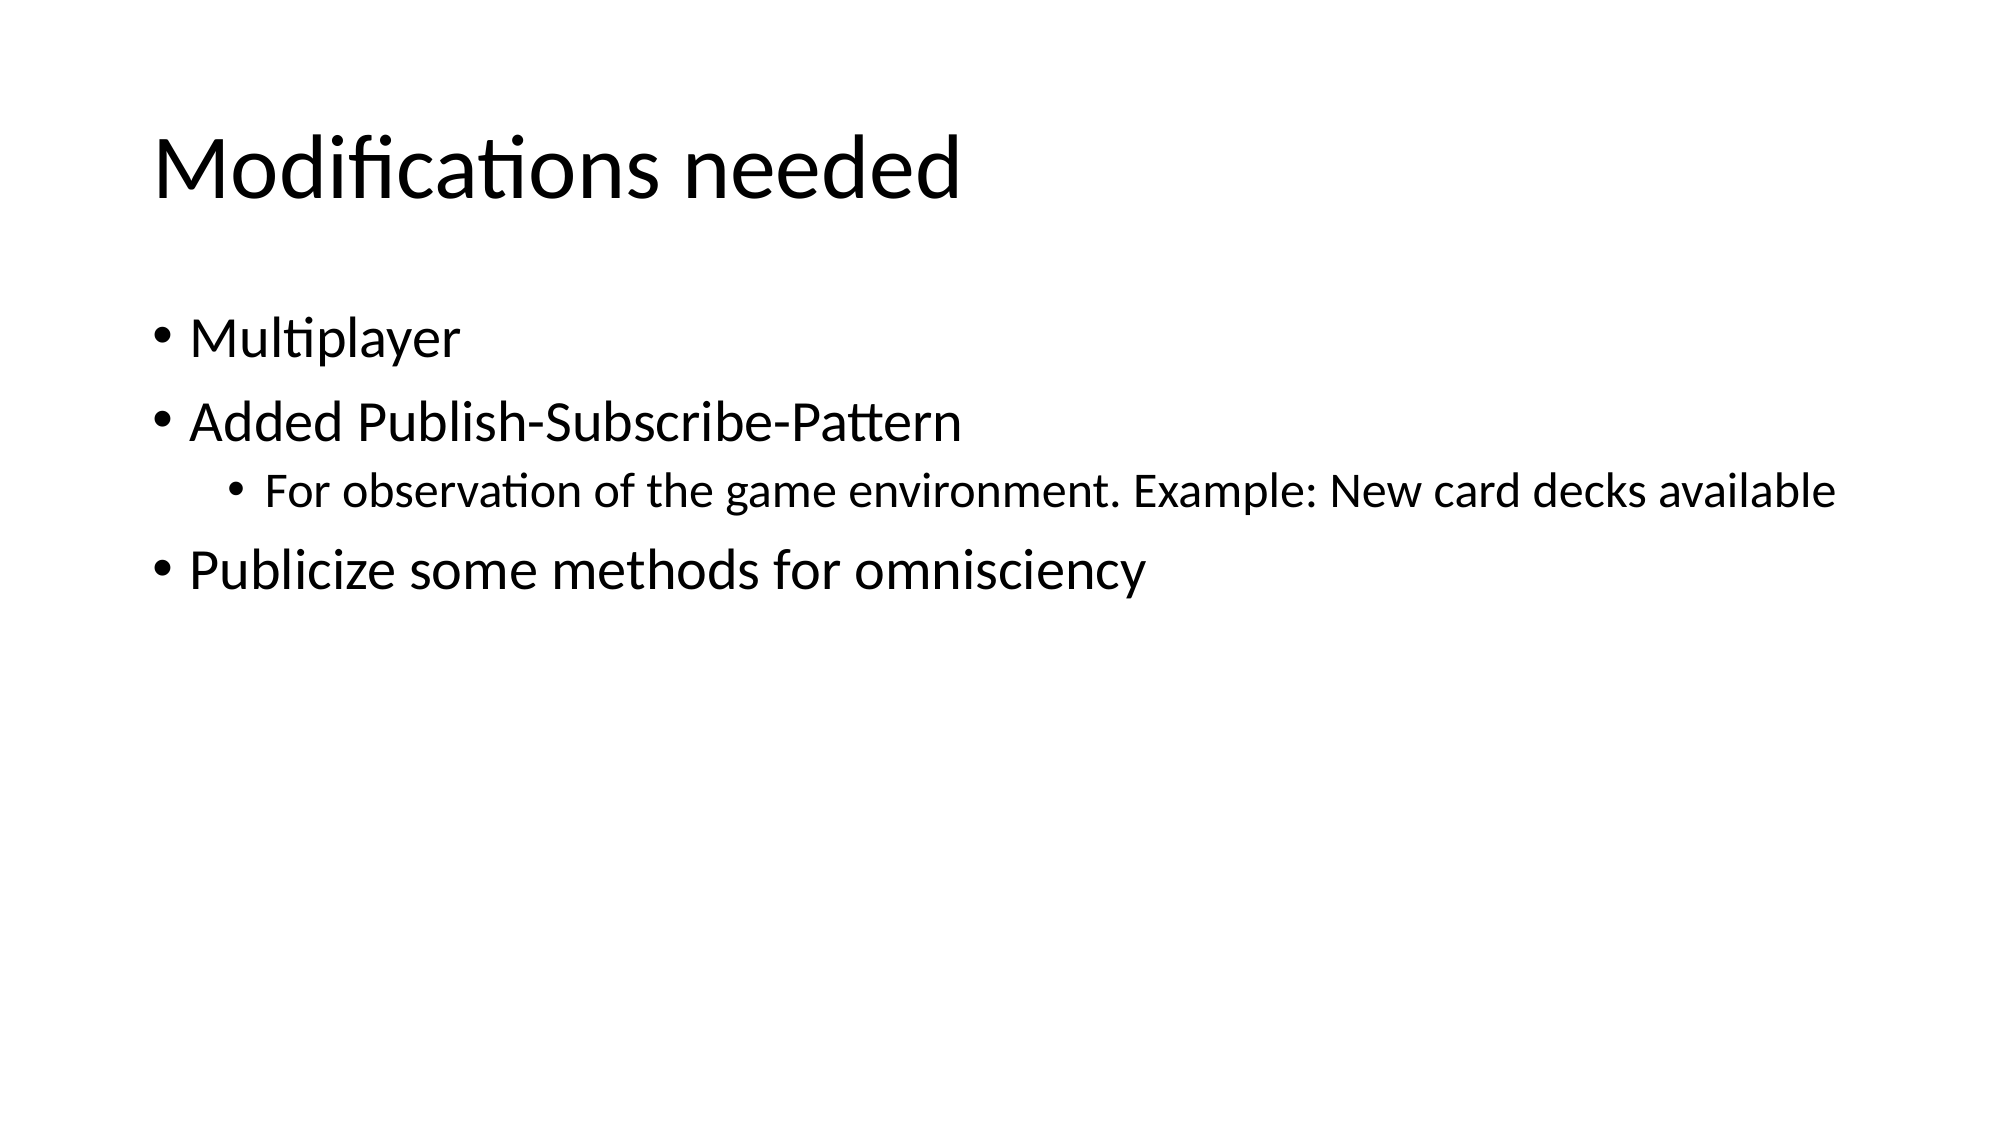

# Modifications needed
Multiplayer
Added Publish-Subscribe-Pattern
For observation of the game environment. Example: New card decks available
Publicize some methods for omnisciency